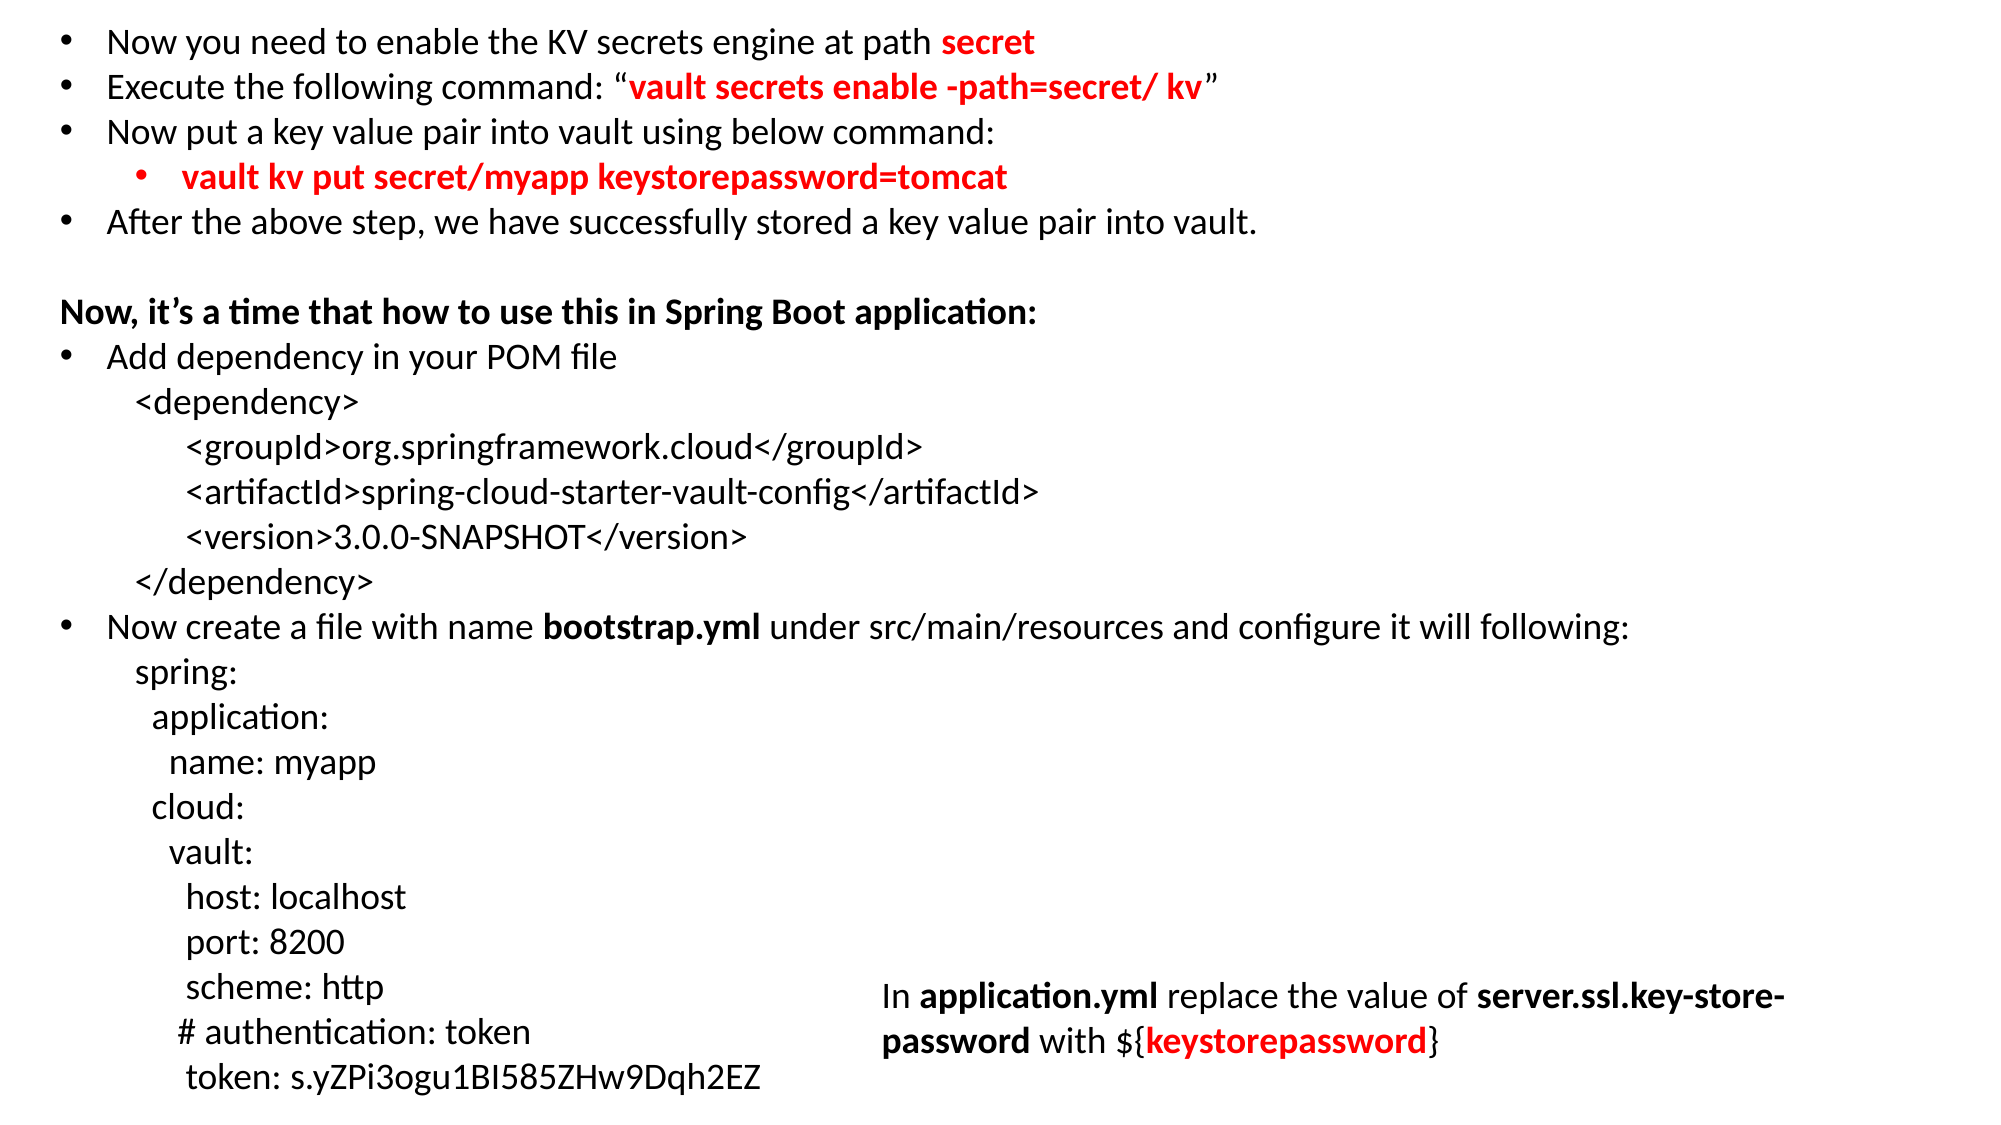

Now you need to enable the KV secrets engine at path secret
Execute the following command: “vault secrets enable -path=secret/ kv”
Now put a key value pair into vault using below command:
vault kv put secret/myapp keystorepassword=tomcat
After the above step, we have successfully stored a key value pair into vault.

Now, it’s a time that how to use this in Spring Boot application:
Add dependency in your POM file
<dependency>
      <groupId>org.springframework.cloud</groupId>
      <artifactId>spring-cloud-starter-vault-config</artifactId>
      <version>3.0.0-SNAPSHOT</version>
</dependency>
Now create a file with name bootstrap.yml under src/main/resources and configure it will following:
spring:
  application:
    name: myapp
  cloud:
    vault:
      host: localhost
      port: 8200
      scheme: http
     # authentication: token
      token: s.yZPi3ogu1BI585ZHw9Dqh2EZ
In application.yml replace the value of server.ssl.key-store-password with ${keystorepassword}